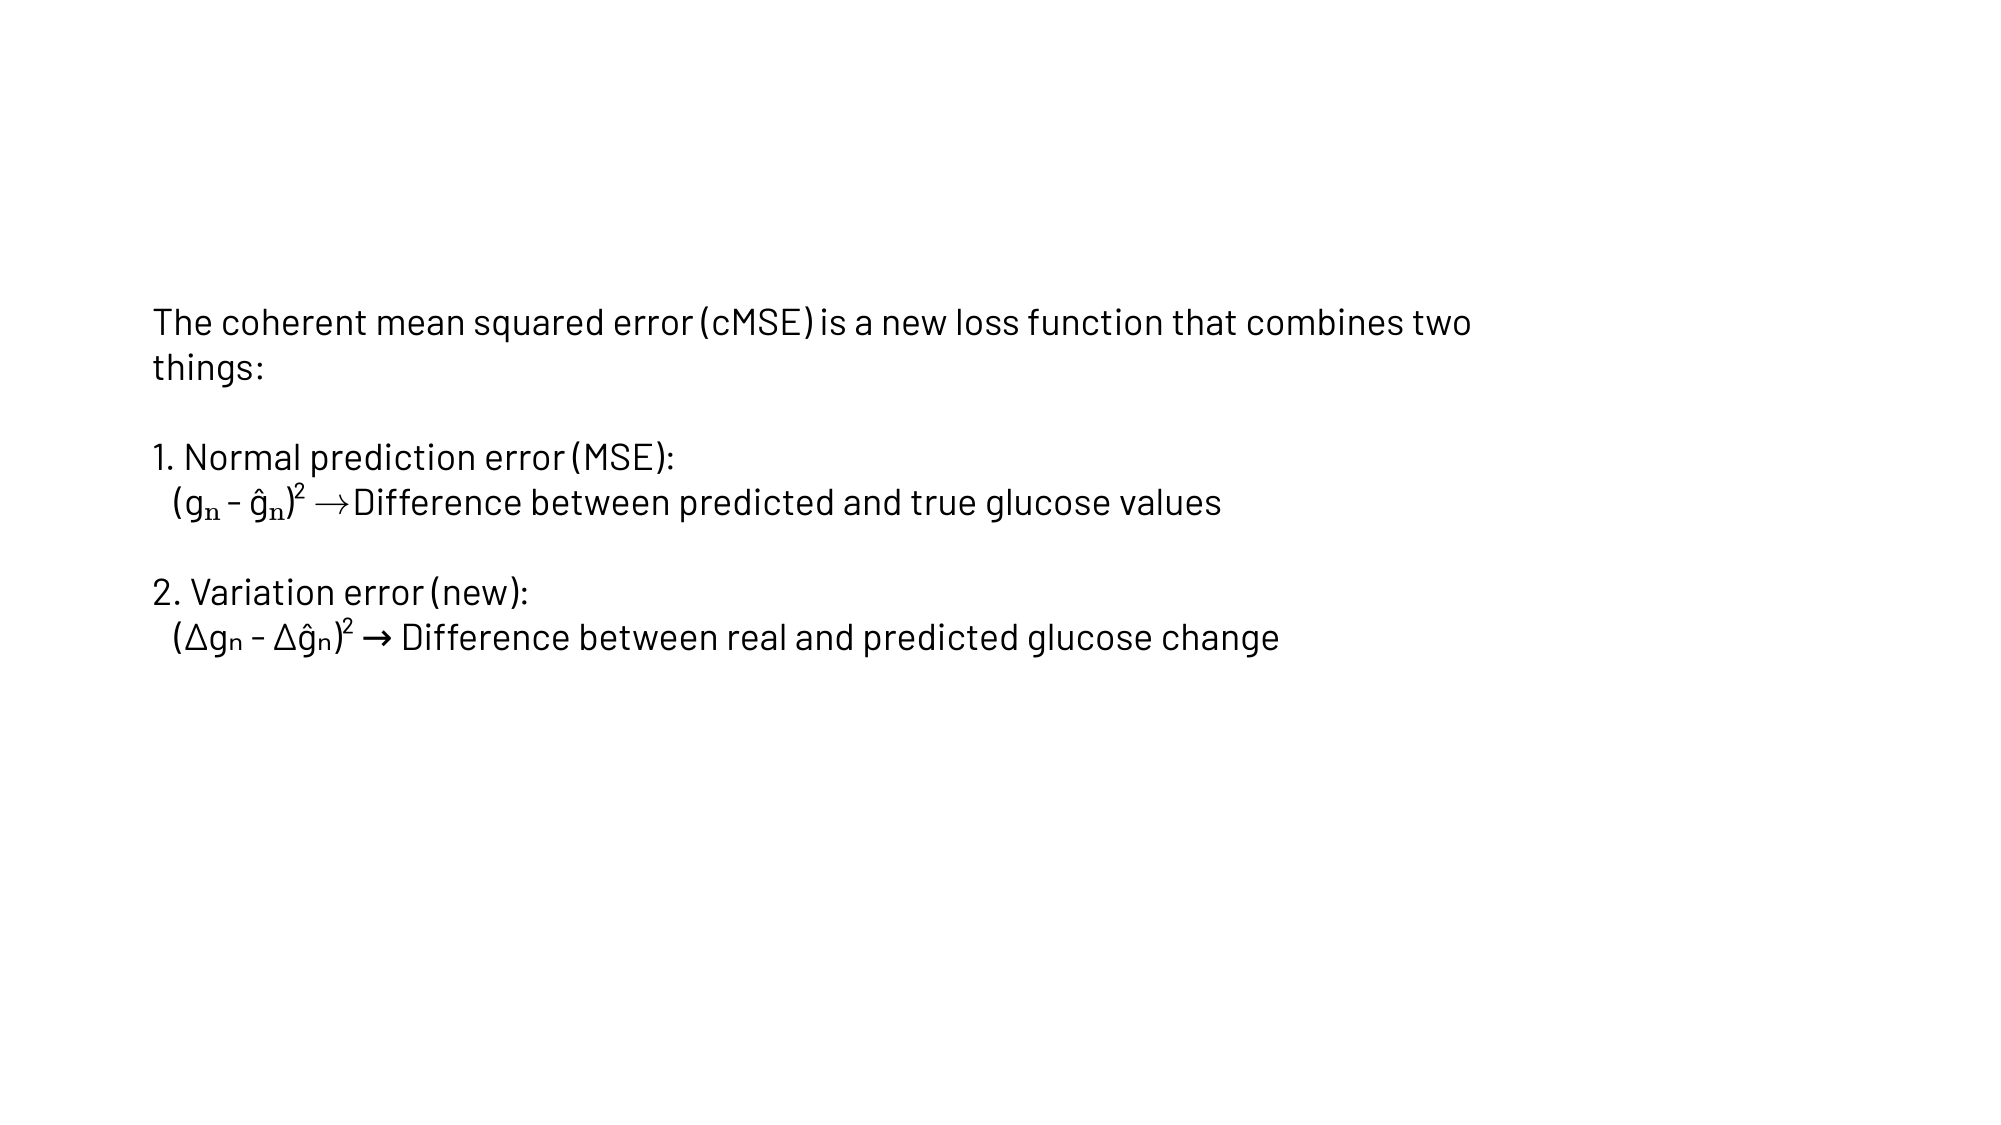

#
The coherent mean squared error (cMSE) is a new loss function that combines two things:

1. Normal prediction error (MSE):
   (gₙ - ĝₙ)² → Difference between predicted and true glucose values

2. Variation error (new):
   (Δgₙ - Δĝₙ)² → Difference between real and predicted glucose change